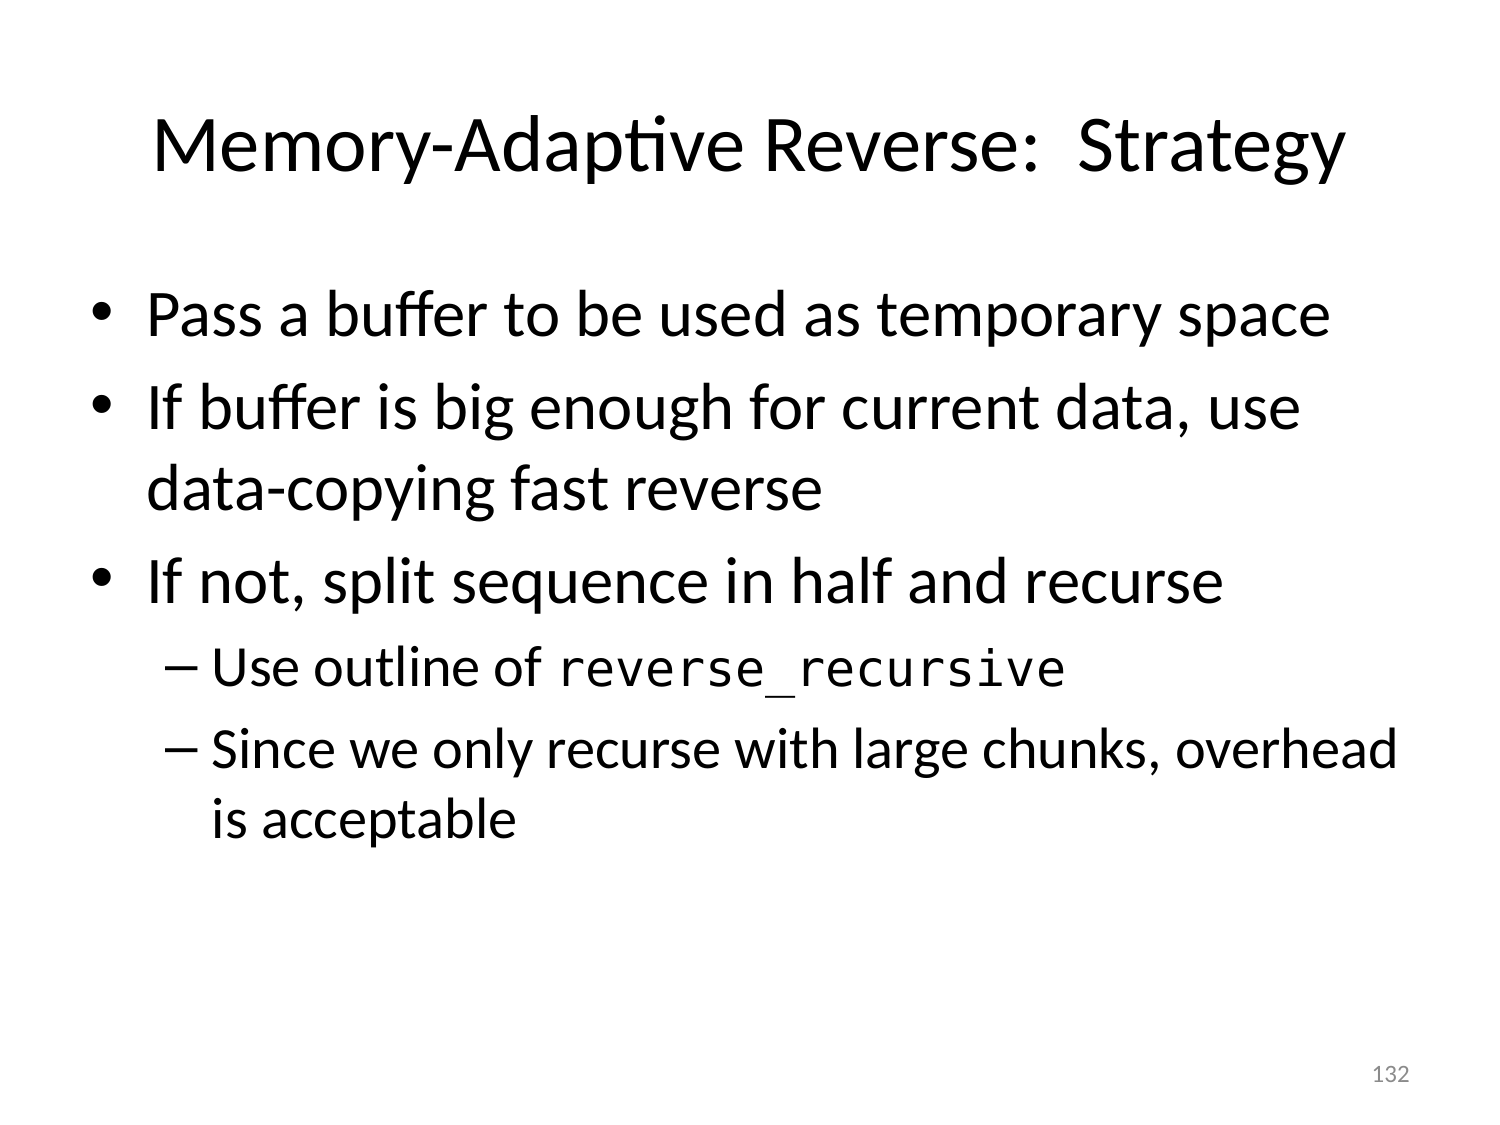

# Memory-Adaptive Reverse:  Strategy
Pass a buffer to be used as temporary space
If buffer is big enough for current data, use data-copying fast reverse
If not, split sequence in half and recurse
Use outline of reverse_recursive
Since we only recurse with large chunks, overhead is acceptable
132